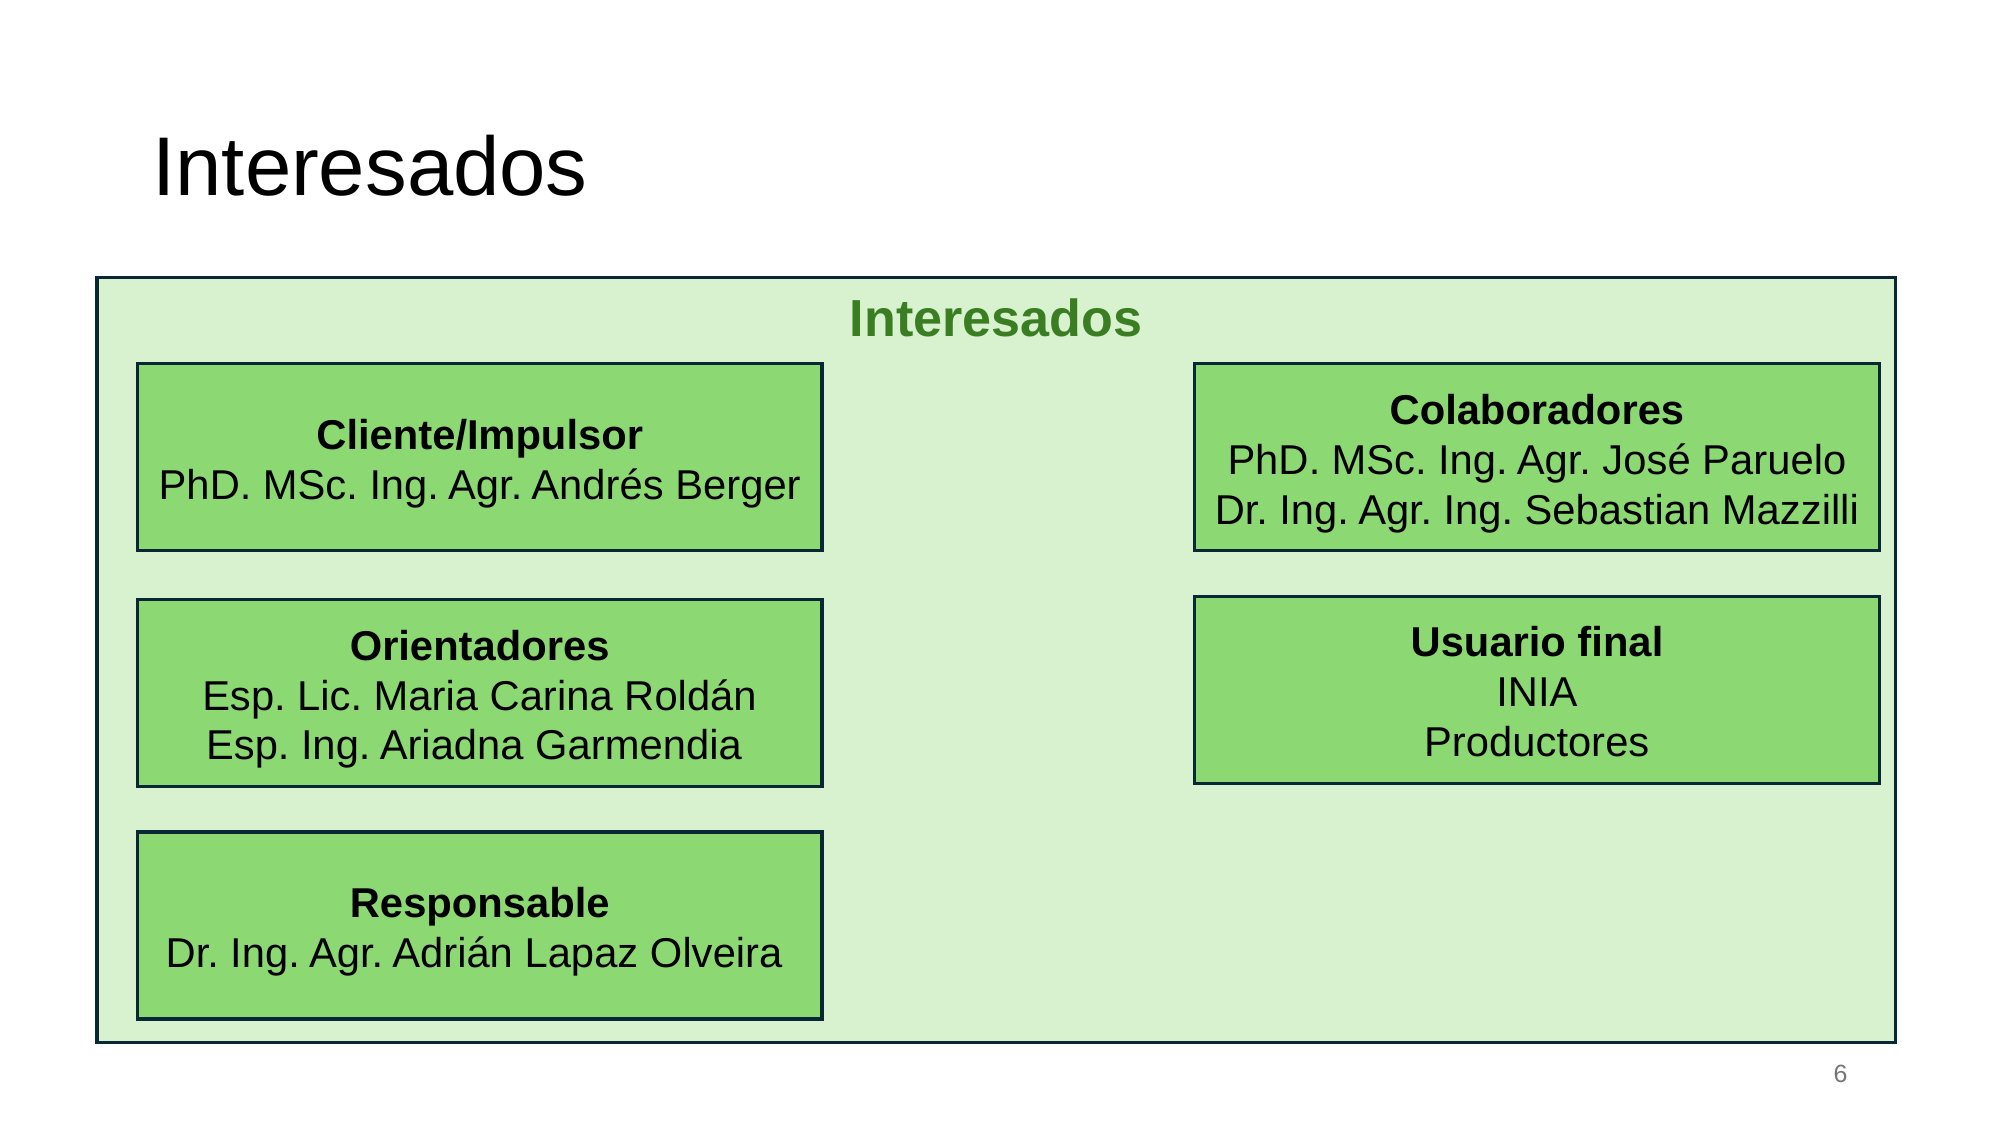

# Interesados
Interesados
Cliente/Impulsor
PhD. MSc. Ing. Agr. Andrés Berger
Colaboradores
PhD. MSc. Ing. Agr. José Paruelo
Dr. Ing. Agr. Ing. Sebastian Mazzilli
Usuario final
INIA
Productores
Orientadores
Esp. Lic. Maria Carina Roldán
Esp. Ing. Ariadna Garmendia
Responsable
Dr. Ing. Agr. Adrián Lapaz Olveira
6